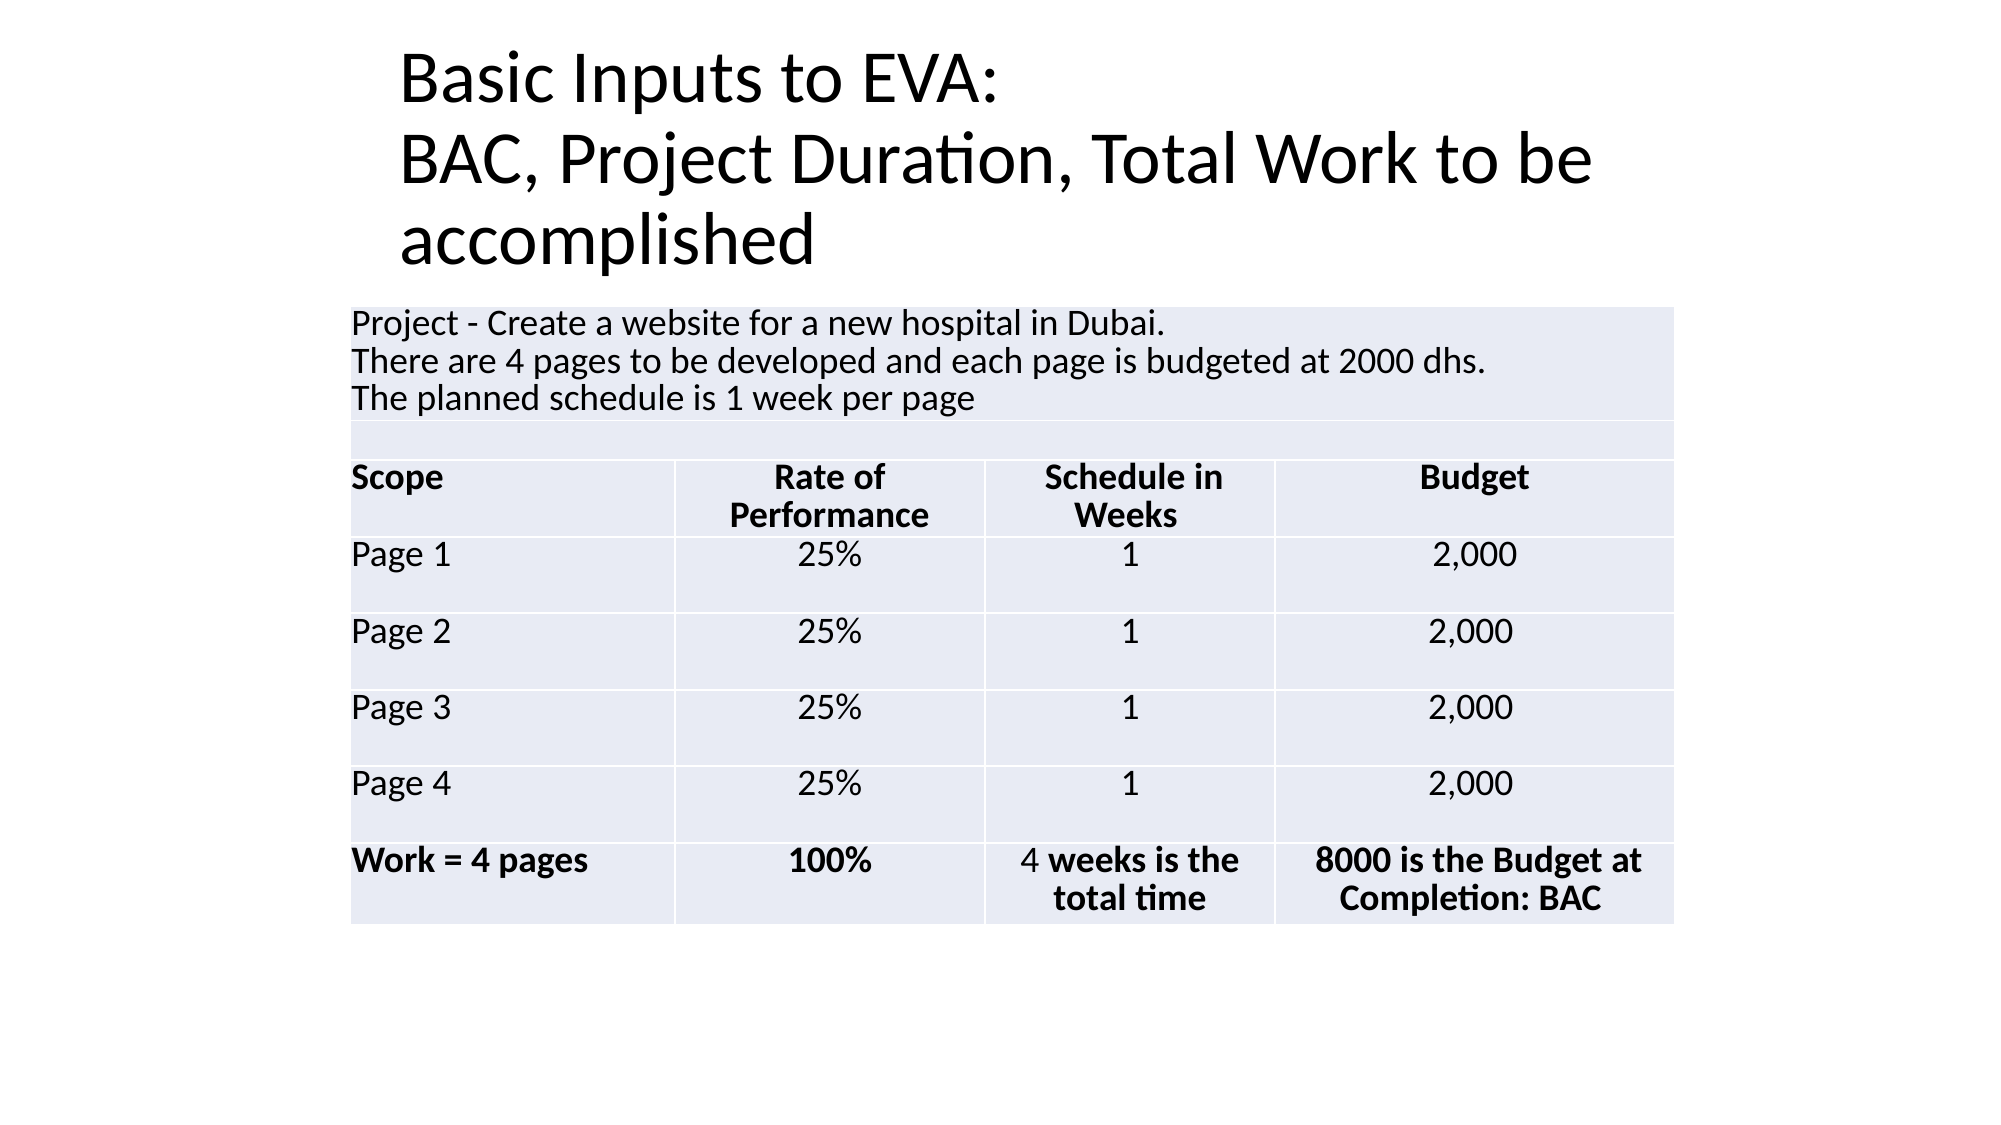

# Basic Inputs to EVA: BAC, Project Duration, Total Work to be accomplished
| Project - Create a website for a new hospital in Dubai. There are 4 pages to be developed and each page is budgeted at 2000 dhs. The planned schedule is 1 week per page |  |  |  |
| --- | --- | --- | --- |
|  |  |  |  |
| Scope | Rate of Performance | Schedule in Weeks | Budget |
| Page 1 | 25% | 1 | 2,000 |
| Page 2 | 25% | 1 | 2,000 |
| Page 3 | 25% | 1 | 2,000 |
| Page 4 | 25% | 1 | 2,000 |
| Work = 4 pages | 100% | 4 weeks is the total time | 8000 is the Budget at Completion: BAC |